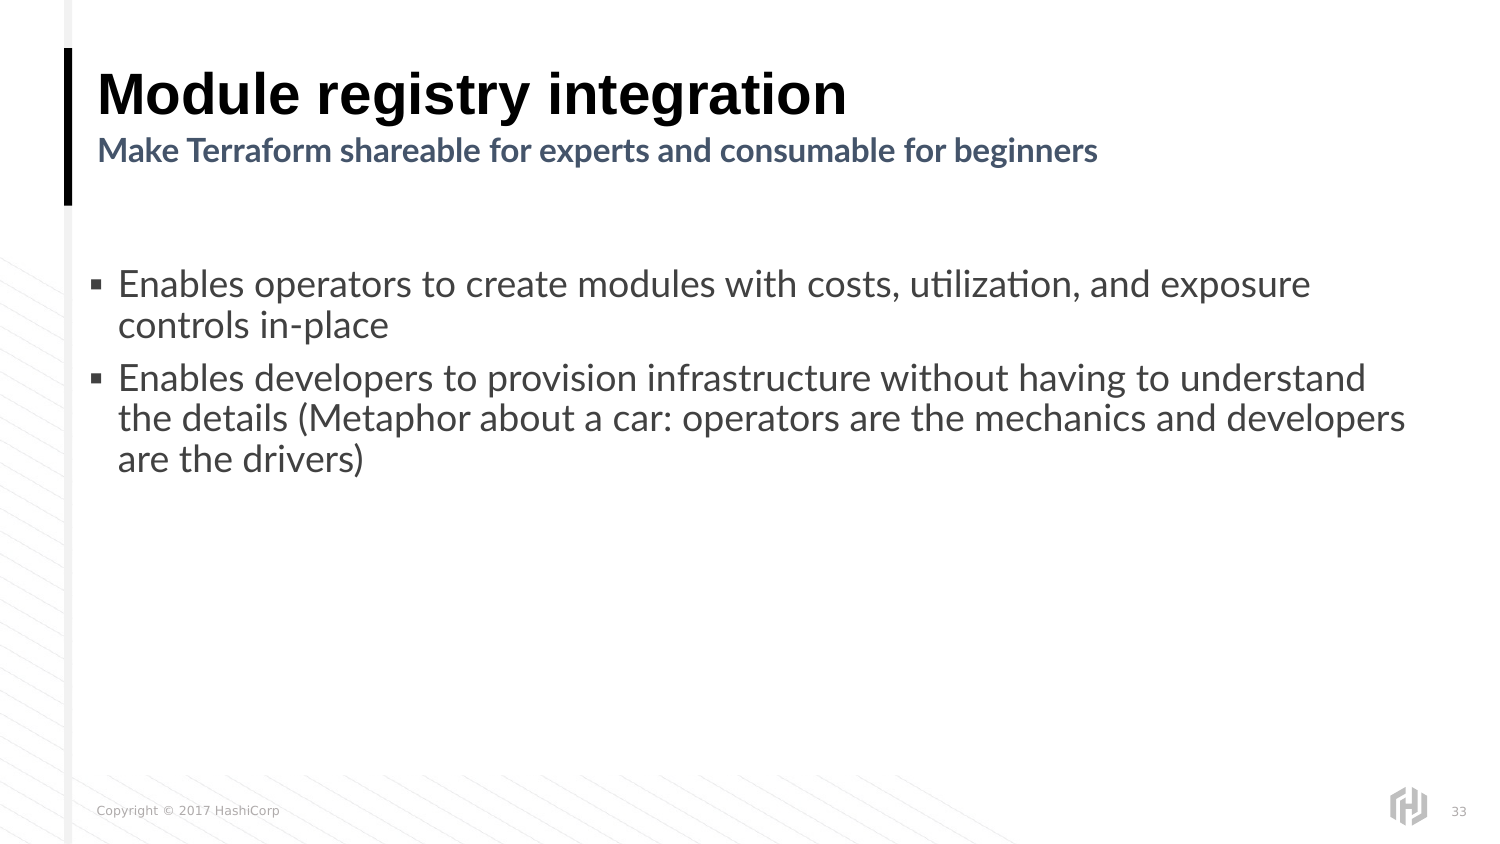

# Module registry integration
Make Terraform shareable for experts and consumable for beginners
Enables operators to create modules with costs, utilization, and exposure controls in-place
Enables developers to provision infrastructure without having to understand the details (Metaphor about a car: operators are the mechanics and developers are the drivers)
33